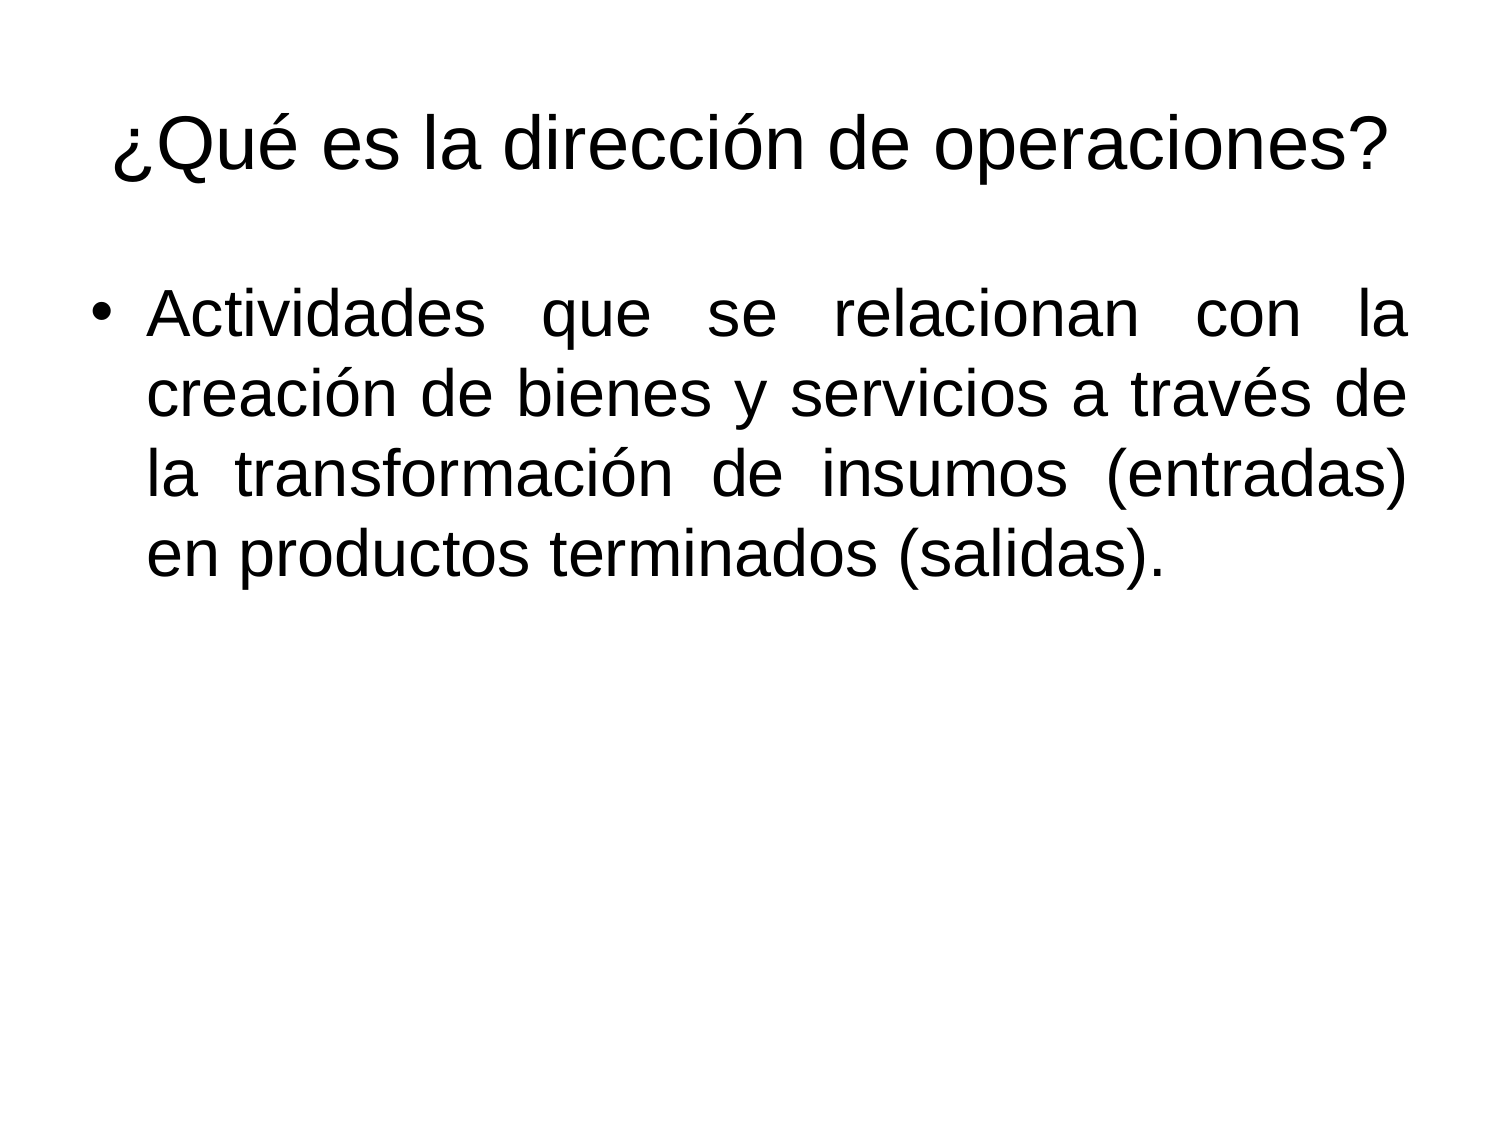

# ¿Qué es la dirección de operaciones?
Actividades que se relacionan con la creación de bienes y servicios a través de la transformación de insumos (entradas) en productos terminados (salidas).